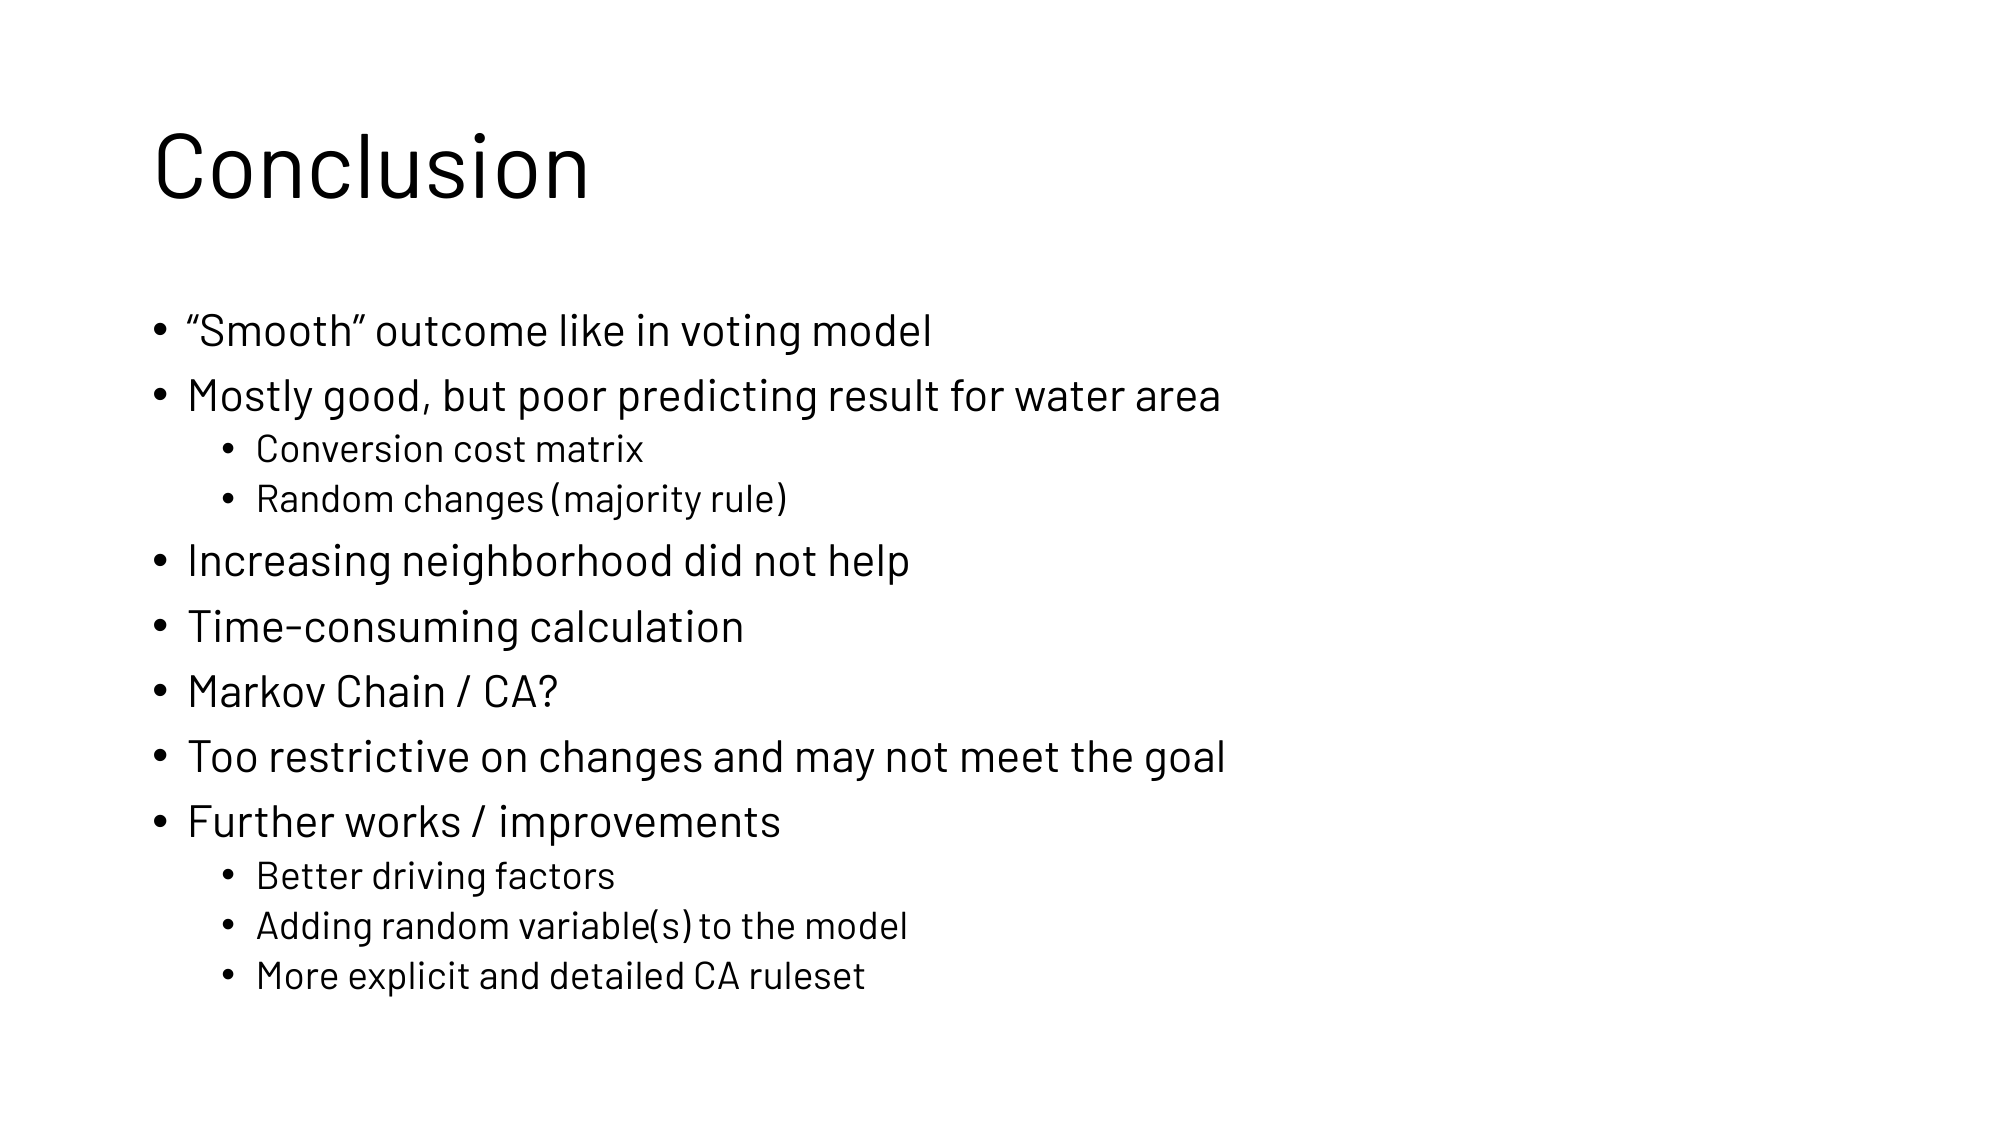

# Conclusion
“Smooth” outcome like in voting model
Mostly good, but poor predicting result for water area
Conversion cost matrix
Random changes (majority rule)
Increasing neighborhood did not help
Time-consuming calculation
Markov Chain / CA?
Too restrictive on changes and may not meet the goal
Further works / improvements
Better driving factors
Adding random variable(s) to the model
More explicit and detailed CA ruleset